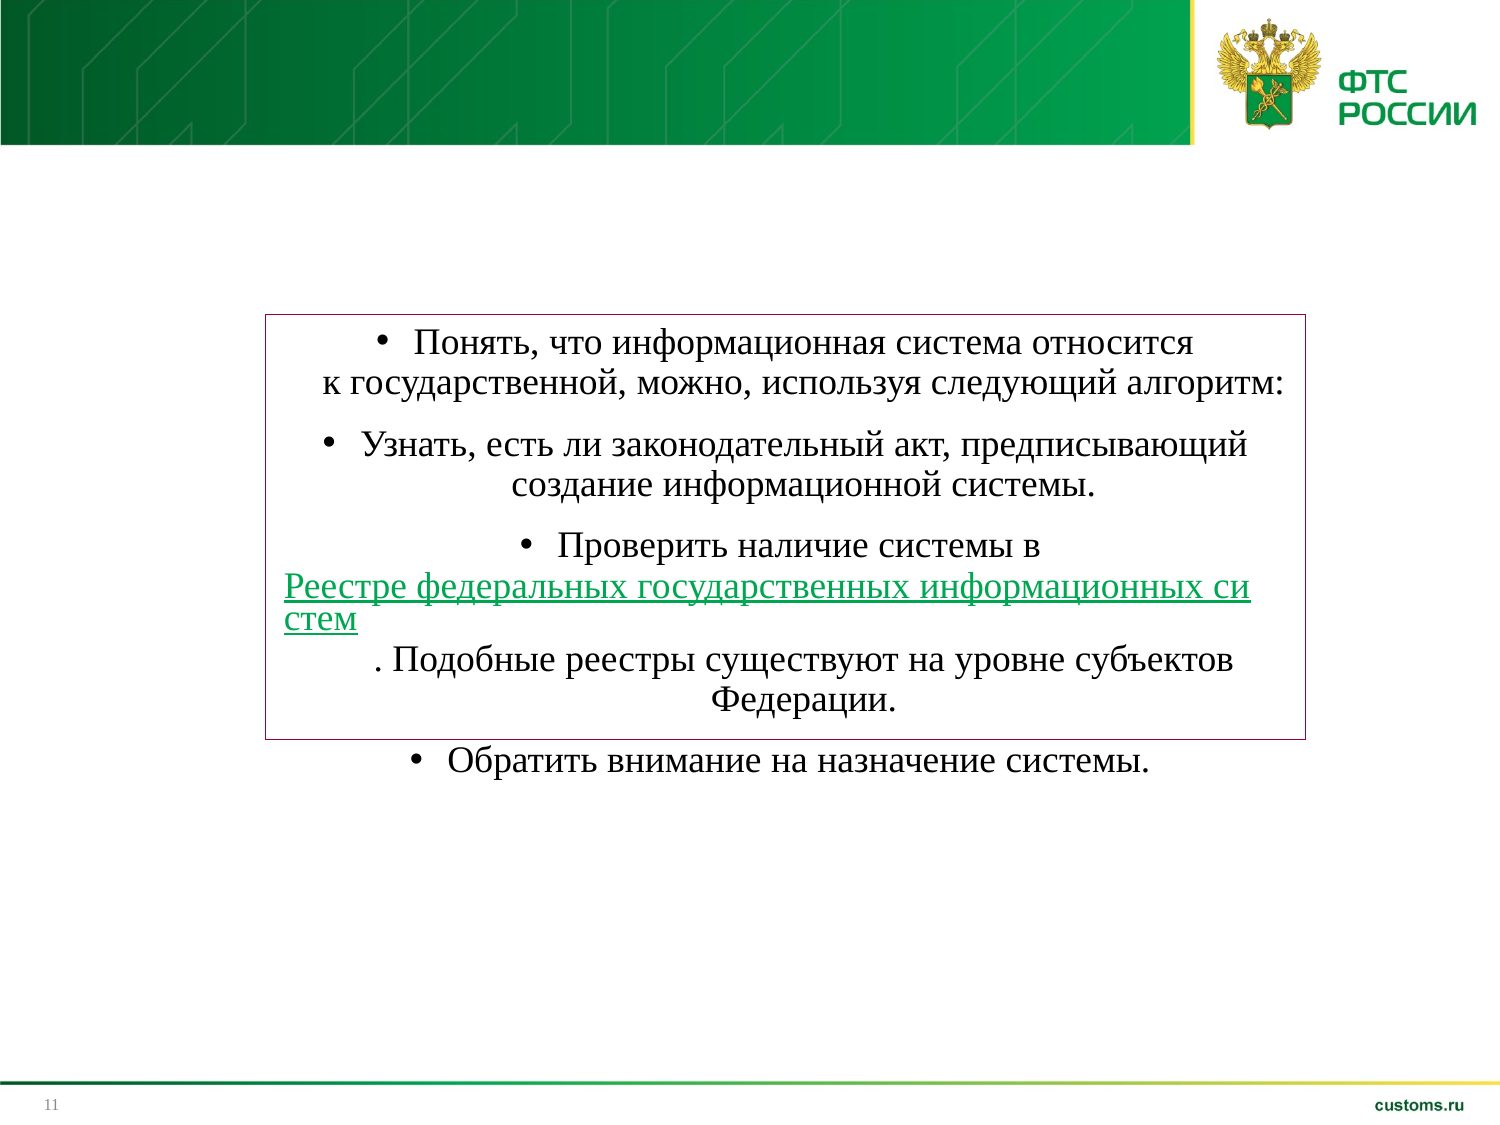

Понять, что информационная система относится к государственной, можно, используя следующий алгоритм:
Узнать, есть ли законодательный акт, предписывающий создание информационной системы.
Проверить наличие системы в Реестре федеральных государственных информационных систем. Подобные реестры существуют на уровне субъектов Федерации.
Обратить внимание на назначение системы.
11